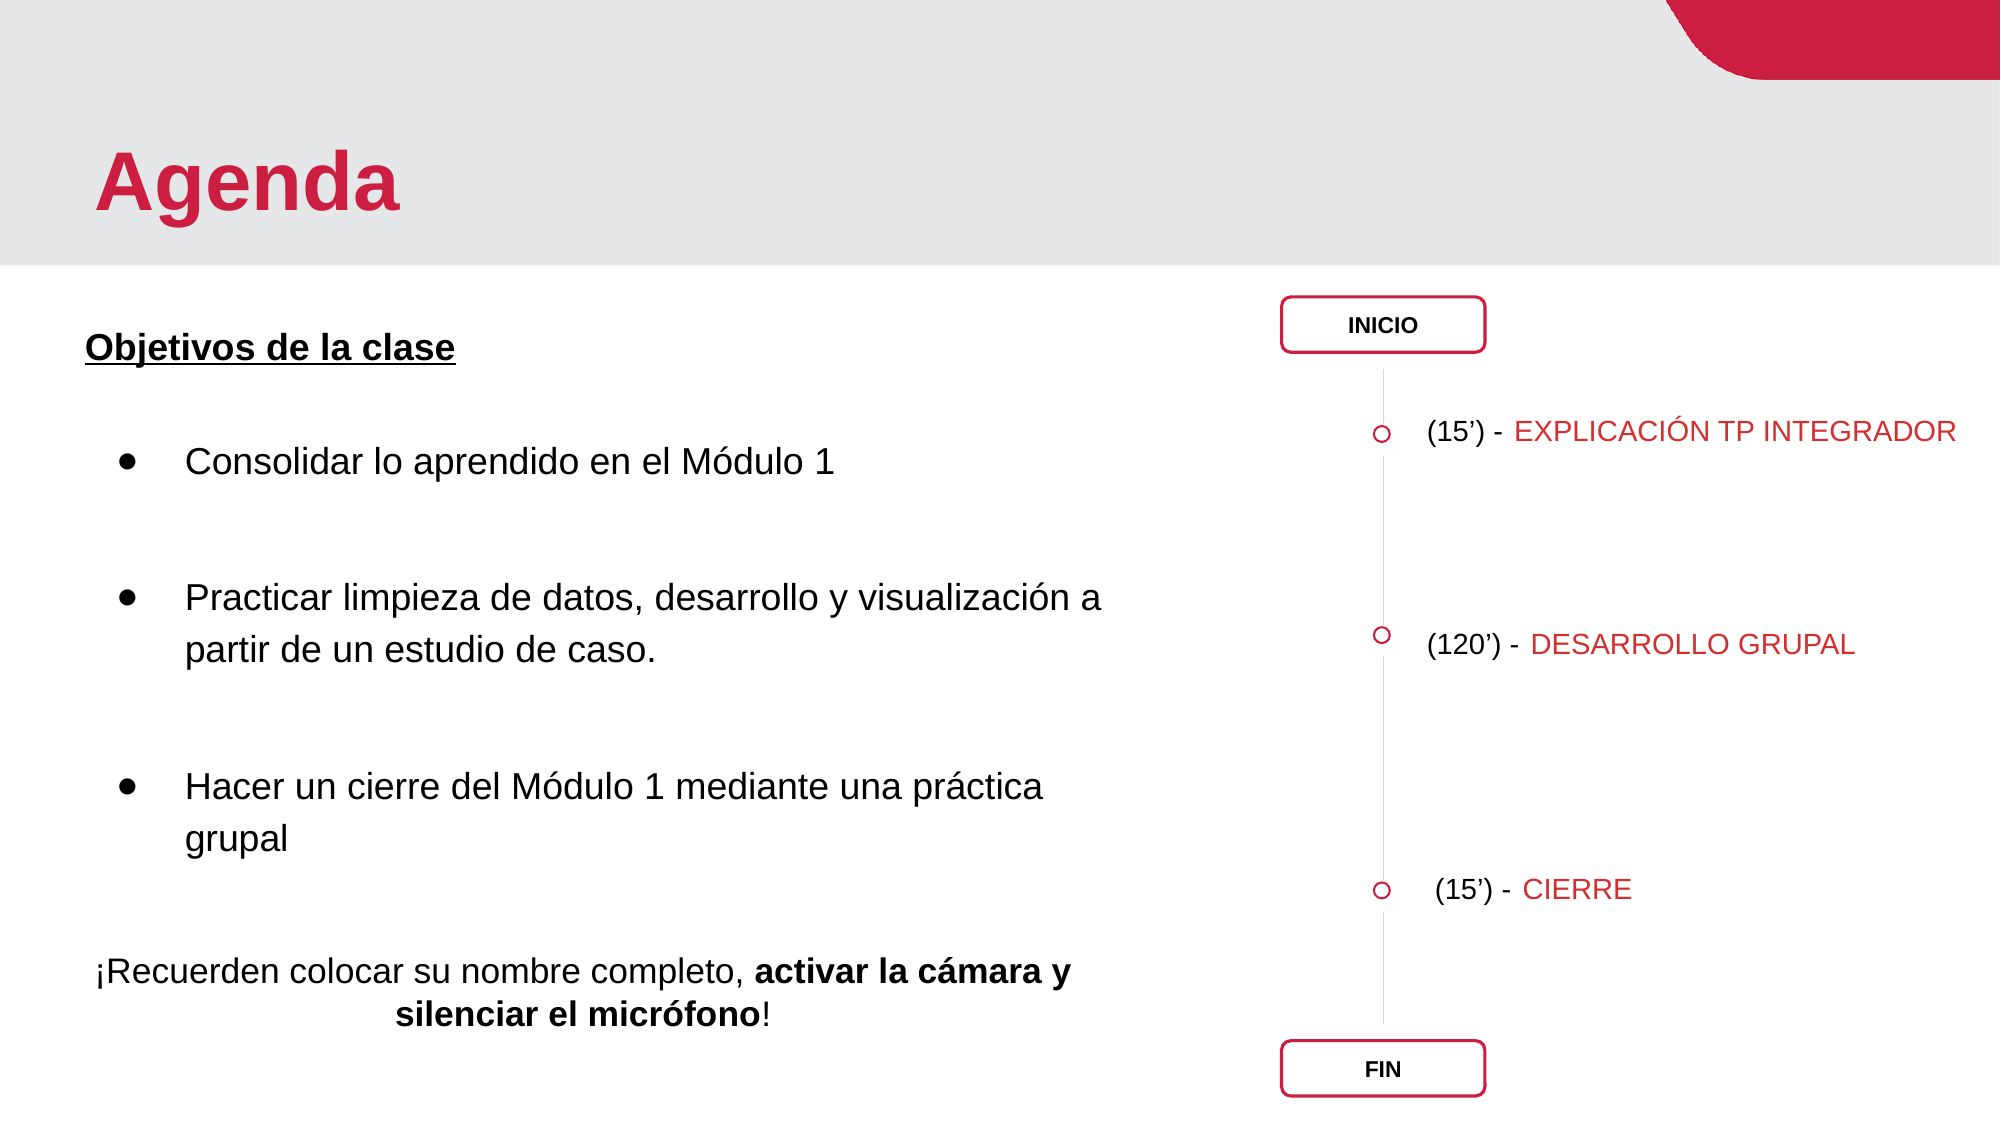

# Agenda
INICIO
Objetivos de la clase

Consolidar lo aprendido en el Módulo 1

Practicar limpieza de datos, desarrollo y visualización a partir de un estudio de caso.

Hacer un cierre del Módulo 1 mediante una práctica grupal

(15’) - EXPLICACIÓN TP INTEGRADOR

(120’) - DESARROLLO GRUPAL

 (15’) - CIERRE

¡Recuerden colocar su nombre completo, activar la cámara y silenciar el micrófono!
FIN